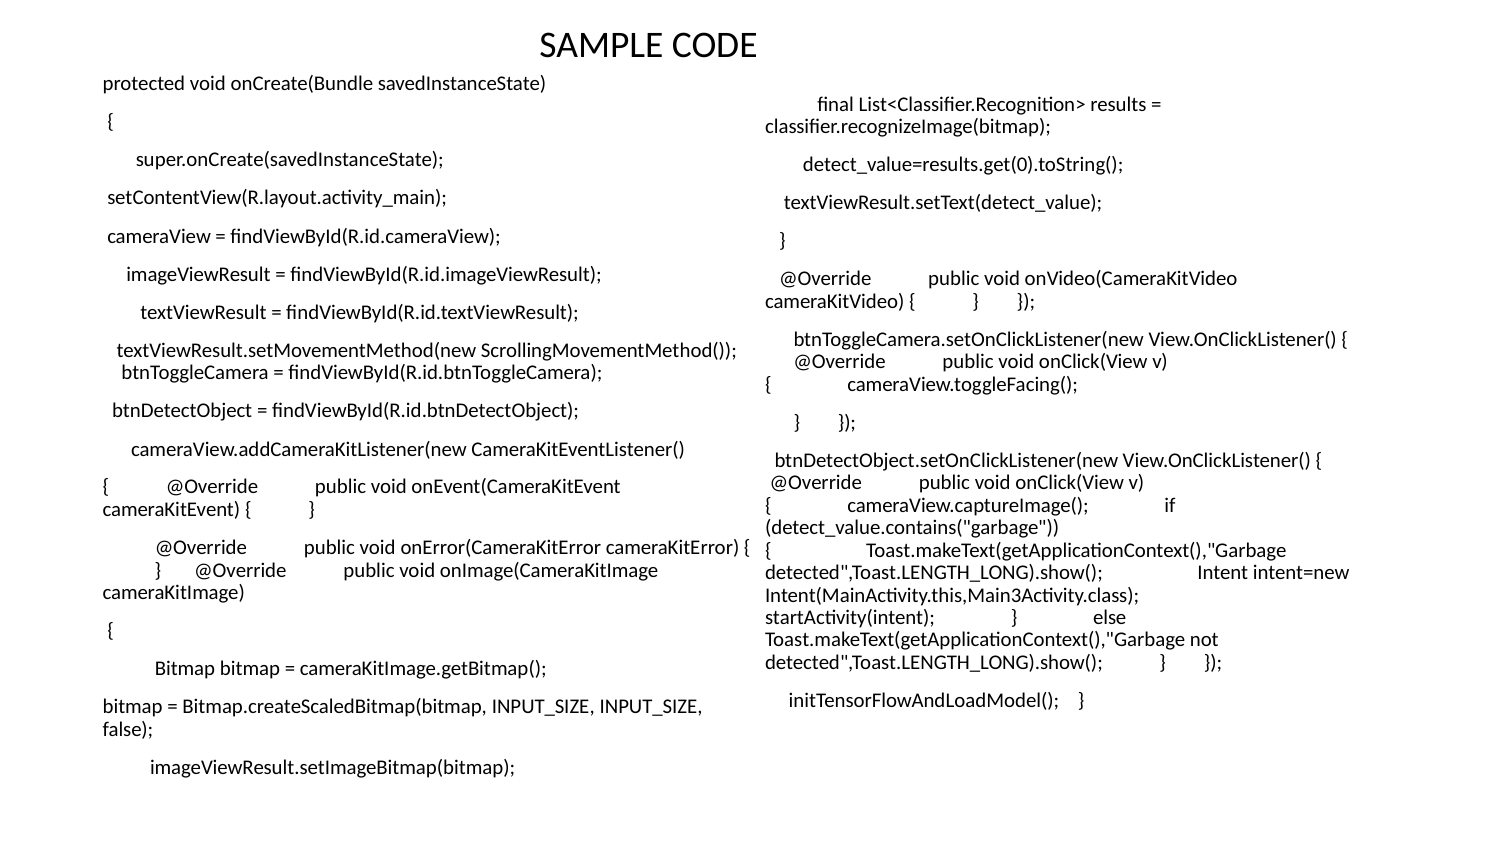

SAMPLE CODE
protected void onCreate(Bundle savedInstanceState)
 {
       super.onCreate(savedInstanceState);
 setContentView(R.layout.activity_main);
 cameraView = findViewById(R.id.cameraView);
     imageViewResult = findViewById(R.id.imageViewResult);
        textViewResult = findViewById(R.id.textViewResult);
   textViewResult.setMovementMethod(new ScrollingMovementMethod());        btnToggleCamera = findViewById(R.id.btnToggleCamera);
  btnDetectObject = findViewById(R.id.btnDetectObject);
      cameraView.addCameraKitListener(new CameraKitEventListener()
{            @Override            public void onEvent(CameraKitEvent cameraKitEvent) {            }
           @Override            public void onError(CameraKitError cameraKitError) {            }       @Override            public void onImage(CameraKitImage cameraKitImage)
 {
           Bitmap bitmap = cameraKitImage.getBitmap();
bitmap = Bitmap.createScaledBitmap(bitmap, INPUT_SIZE, INPUT_SIZE, false);
          imageViewResult.setImageBitmap(bitmap);
           final List<Classifier.Recognition> results = classifier.recognizeImage(bitmap);
        detect_value=results.get(0).toString();
    textViewResult.setText(detect_value);
   }
   @Override            public void onVideo(CameraKitVideo cameraKitVideo) {            }        });
      btnToggleCamera.setOnClickListener(new View.OnClickListener() {            @Override            public void onClick(View v) {                cameraView.toggleFacing();
      }        });
  btnDetectObject.setOnClickListener(new View.OnClickListener() {            @Override            public void onClick(View v) {                cameraView.captureImage();                if (detect_value.contains("garbage")) {                    Toast.makeText(getApplicationContext(),"Garbage detected",Toast.LENGTH_LONG).show();                    Intent intent=new Intent(MainActivity.this,Main3Activity.class);                    startActivity(intent);                }                else                    Toast.makeText(getApplicationContext(),"Garbage not detected",Toast.LENGTH_LONG).show();            }        });
     initTensorFlowAndLoadModel();    }